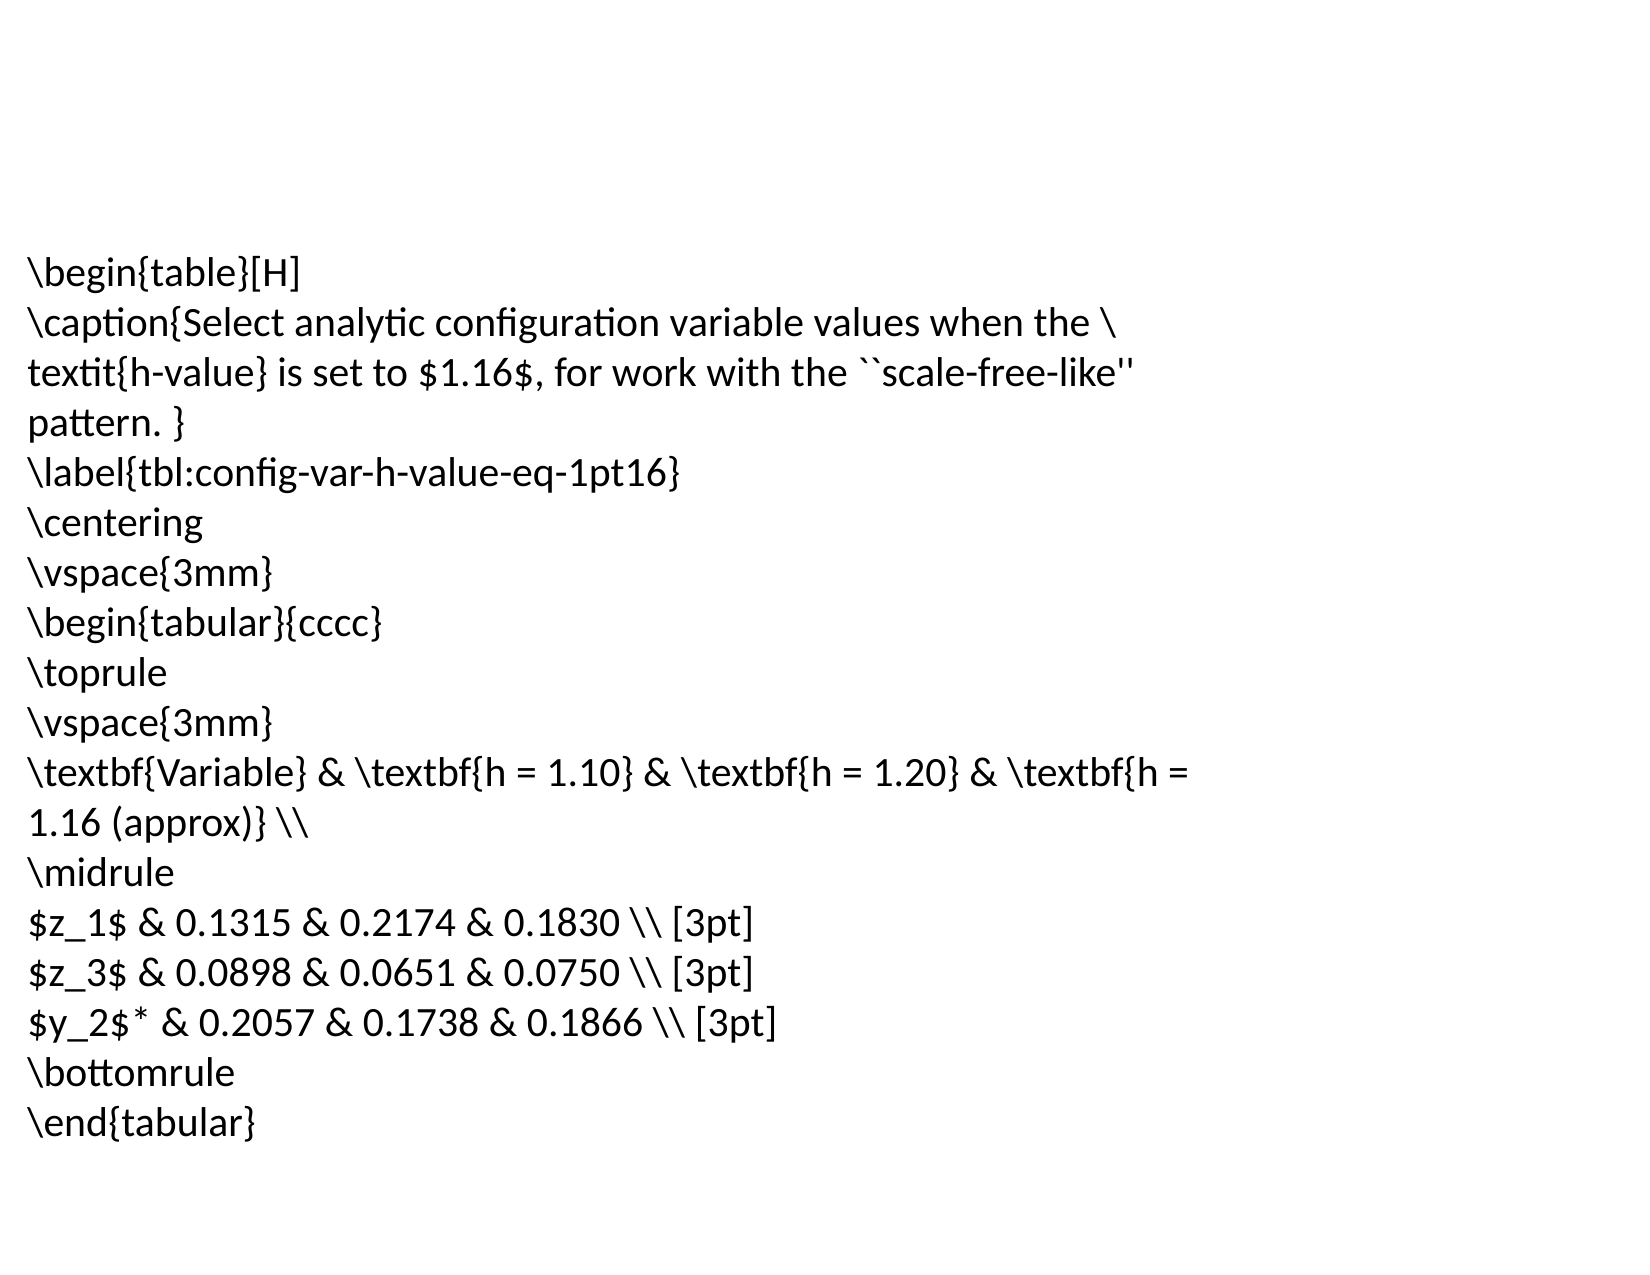

\begin{table}[H]
\caption{Select analytic configuration variable values when the \textit{h-value} is set to $1.16$, for work with the ``scale-free-like'' pattern. }
\label{tbl:config-var-h-value-eq-1pt16}
\centering
\vspace{3mm}
\begin{tabular}{cccc}
\toprule
\vspace{3mm}
\textbf{Variable} & \textbf{h = 1.10} & \textbf{h = 1.20} & \textbf{h = 1.16 (approx)} \\
\midrule
$z_1$ & 0.1315 & 0.2174 & 0.1830 \\ [3pt]
$z_3$ & 0.0898 & 0.0651 & 0.0750 \\ [3pt]
$y_2$* & 0.2057 & 0.1738 & 0.1866 \\ [3pt]
\bottomrule
\end{tabular}